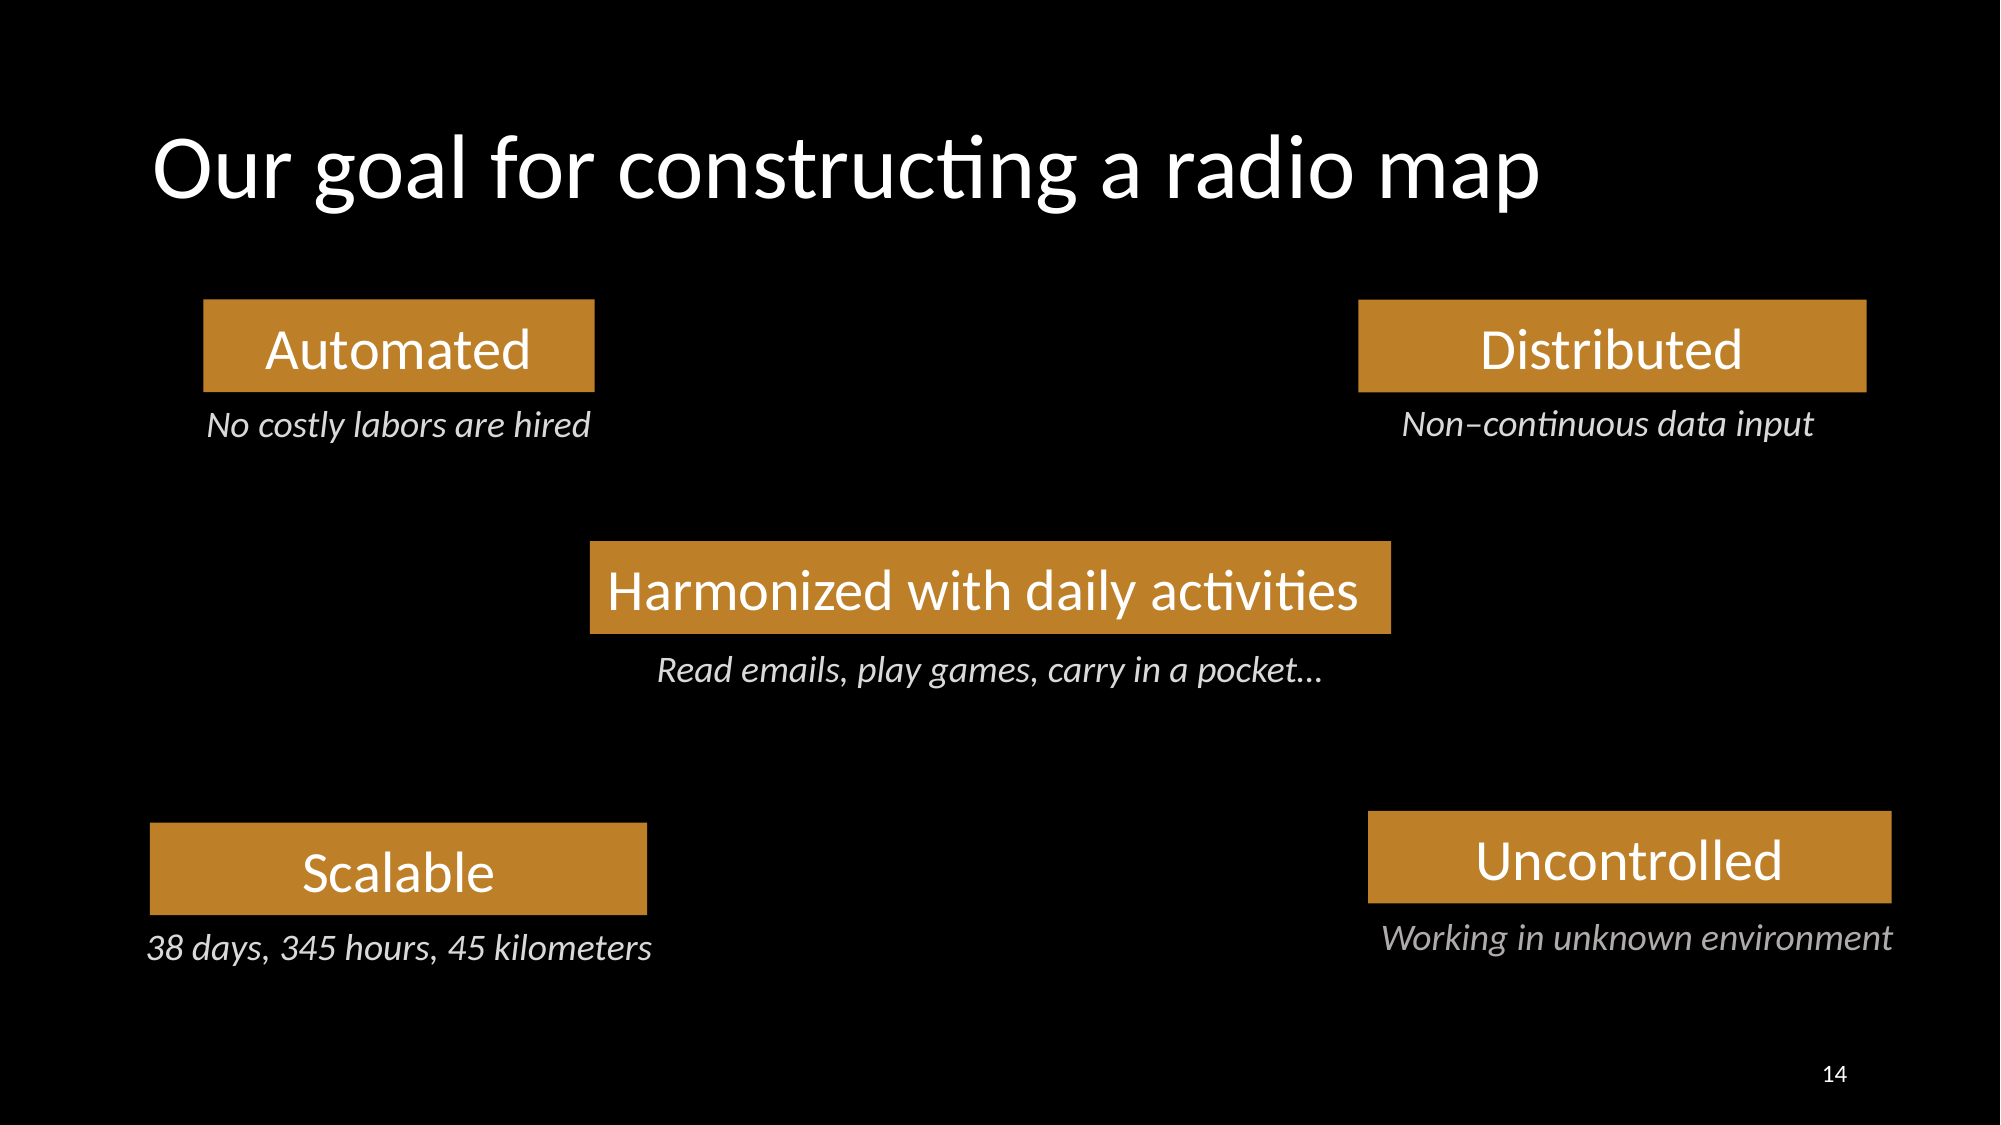

# Our goal for constructing a radio map
Automated
Distributed
Non–continuous data input
No costly labors are hired
Harmonized with daily activities
Read emails, play games, carry in a pocket…
Uncontrolled
Scalable
Working in unknown environment
38 days, 345 hours, 45 kilometers
14